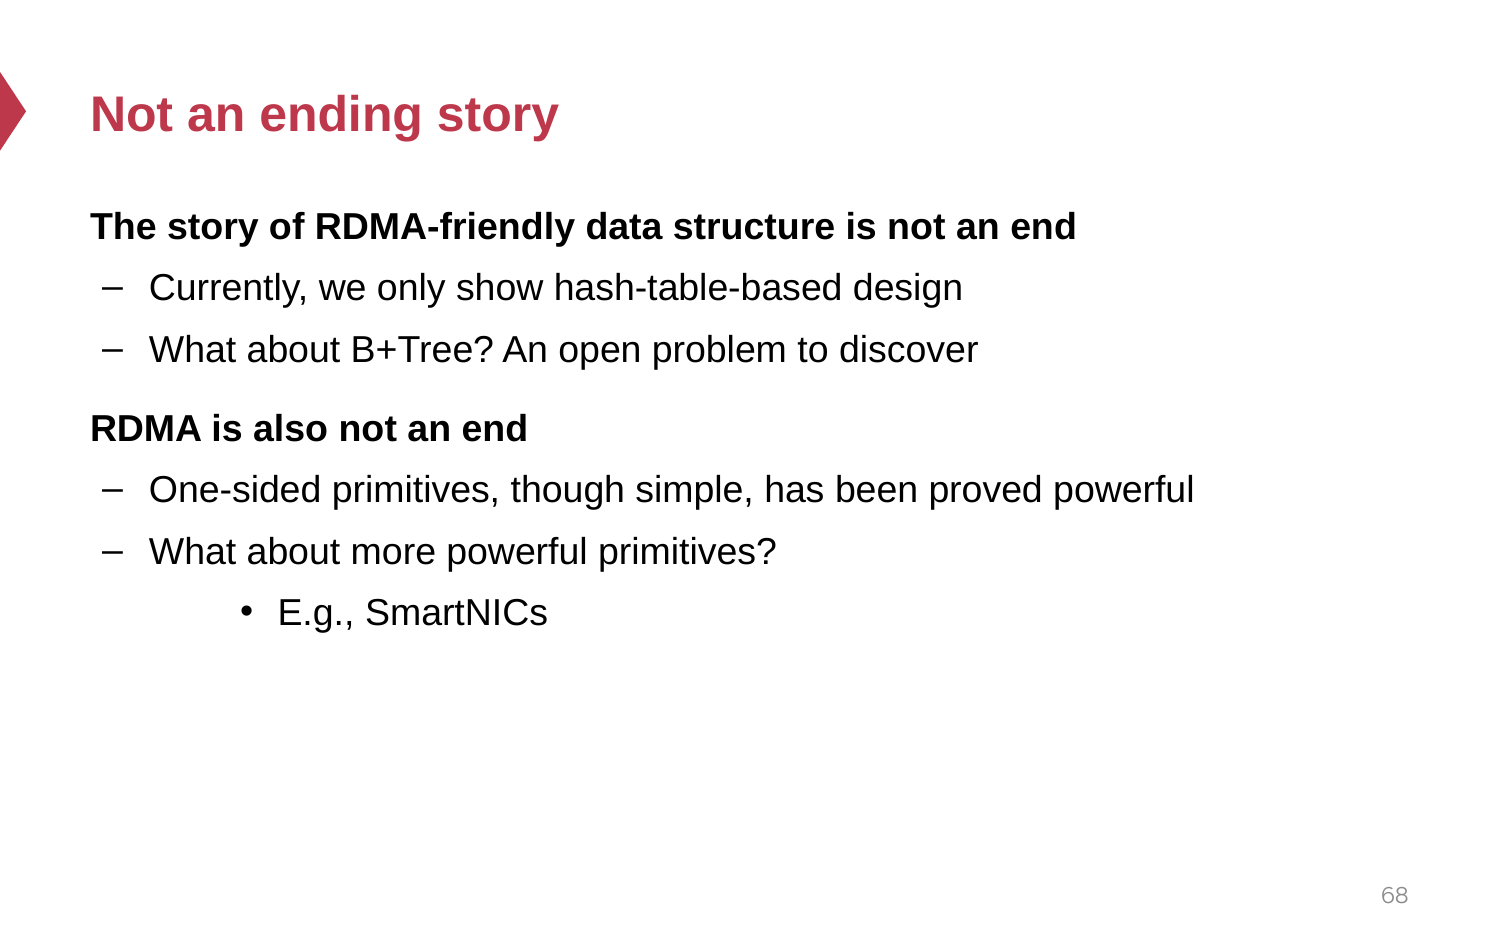

# Not an ending story
The story of RDMA-friendly data structure is not an end
Currently, we only show hash-table-based design
What about B+Tree? An open problem to discover
RDMA is also not an end
One-sided primitives, though simple, has been proved powerful
What about more powerful primitives?
E.g., SmartNICs
68